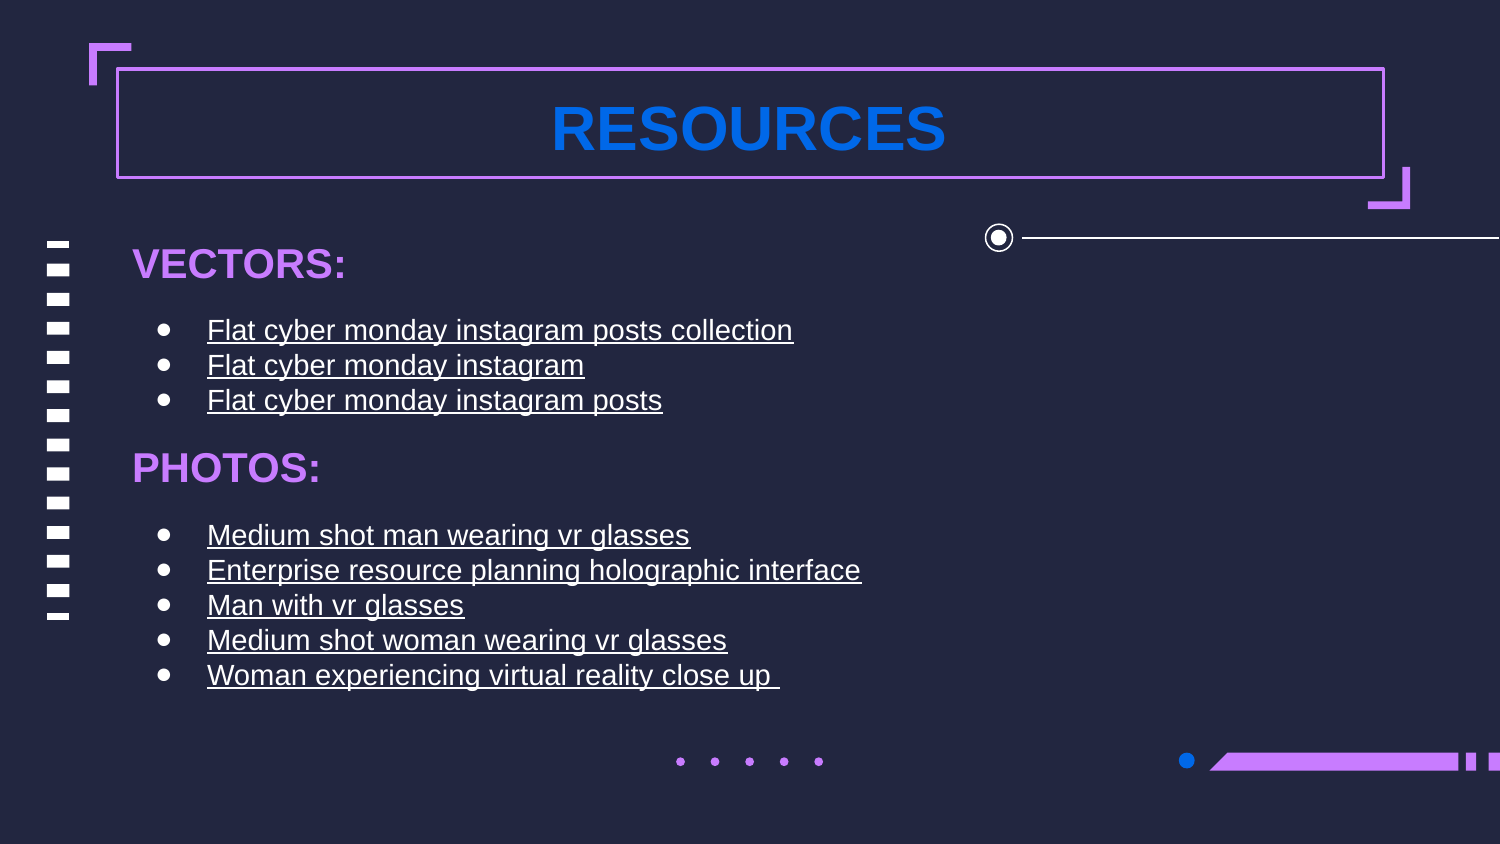

# RESOURCES
VECTORS:
Flat cyber monday instagram posts collection
Flat cyber monday instagram
Flat cyber monday instagram posts
PHOTOS:
Medium shot man wearing vr glasses
Enterprise resource planning holographic interface
Man with vr glasses
Medium shot woman wearing vr glasses
Woman experiencing virtual reality close up